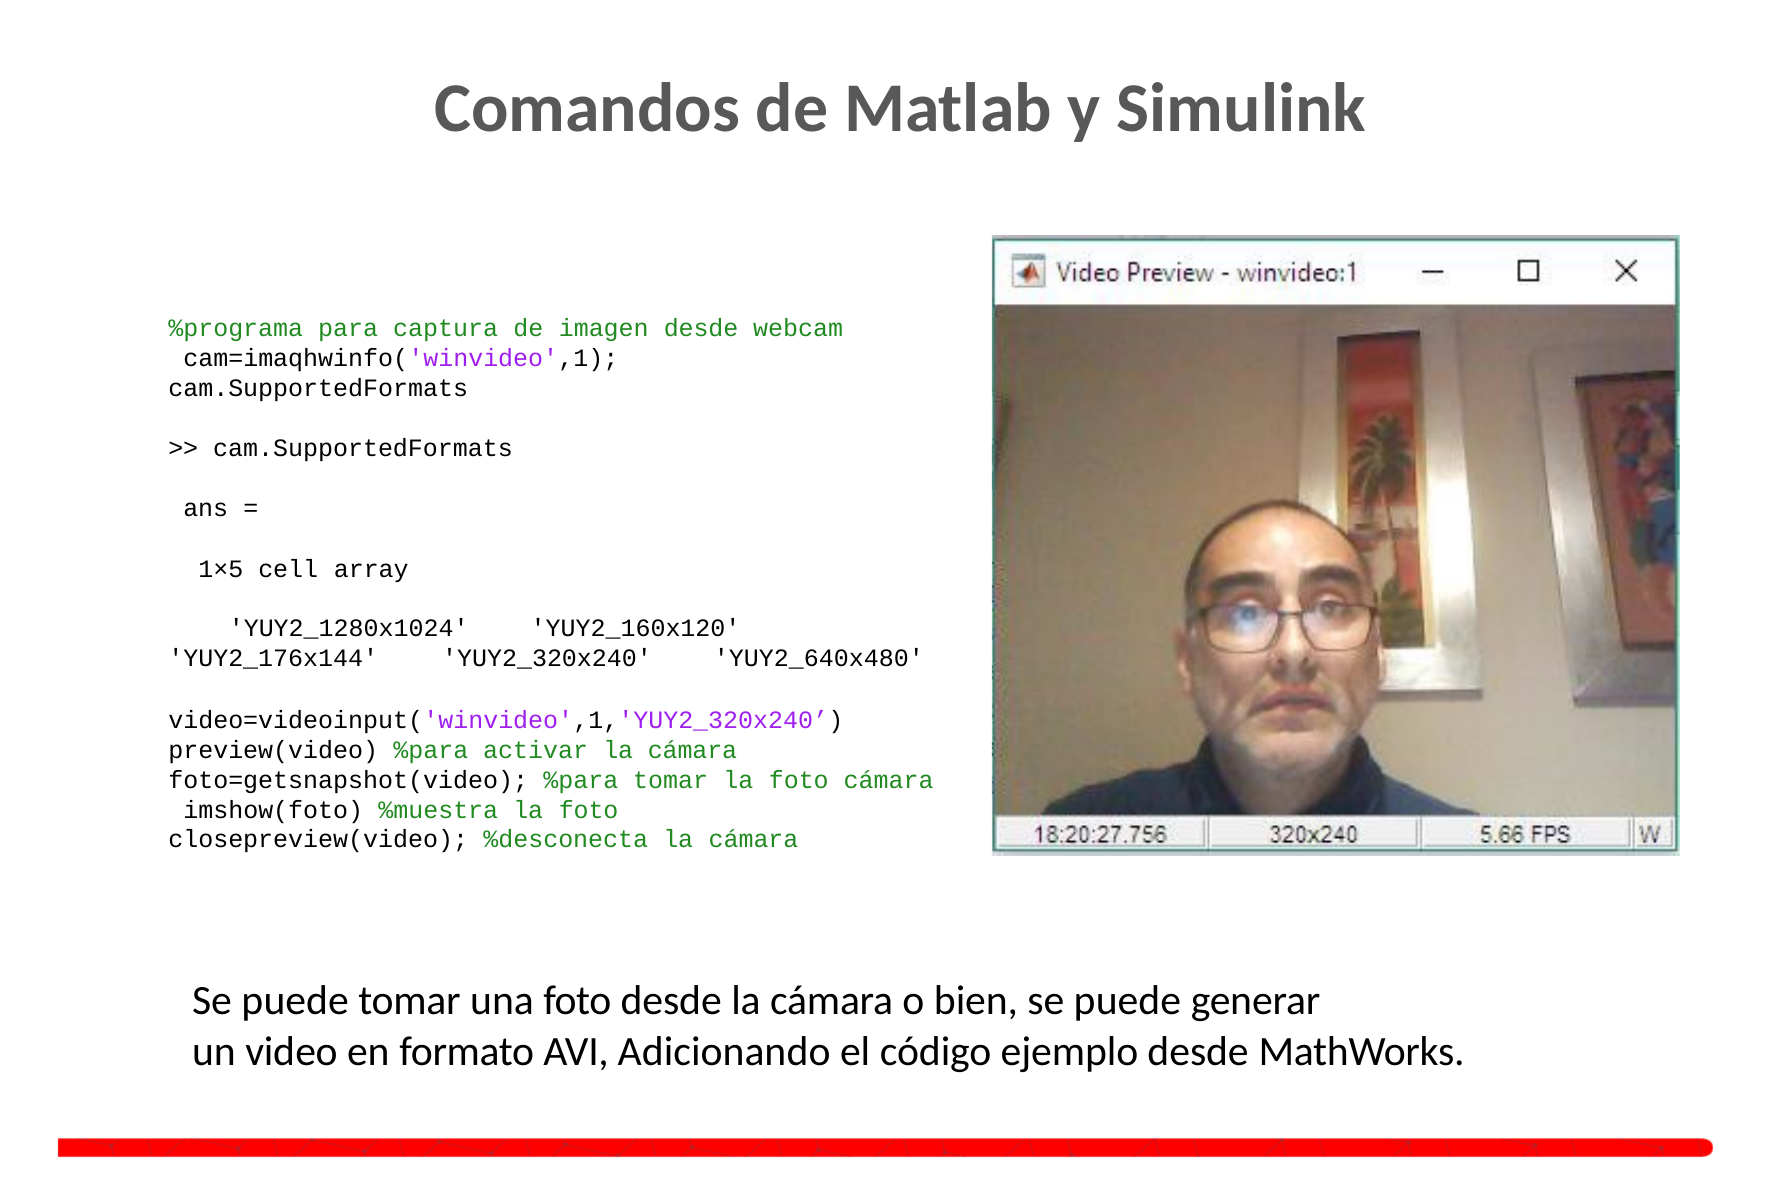

# Comandos de Matlab y Simulink

%programa para captura de imagen desde webcam  cam=imaqhwinfo('winvideo',1);  cam.SupportedFormats
>> cam.SupportedFormats  ans =

1×5 cell array
'YUY2_1280x1024'
'YUY2_160x120'
'YUY2_176x144'	'YUY2_320x240'	'YUY2_640x480'

video=videoinput('winvideo',1,'YUY2_320x240’)  preview(video) %para activar la cámara  foto=getsnapshot(video); %para tomar la foto cámara  imshow(foto) %muestra la foto
closepreview(video); %desconecta la cámara
Se puede tomar una foto desde la cámara o bien, se puede generar
un video en formato AVI, Adicionando el código ejemplo desde MathWorks.